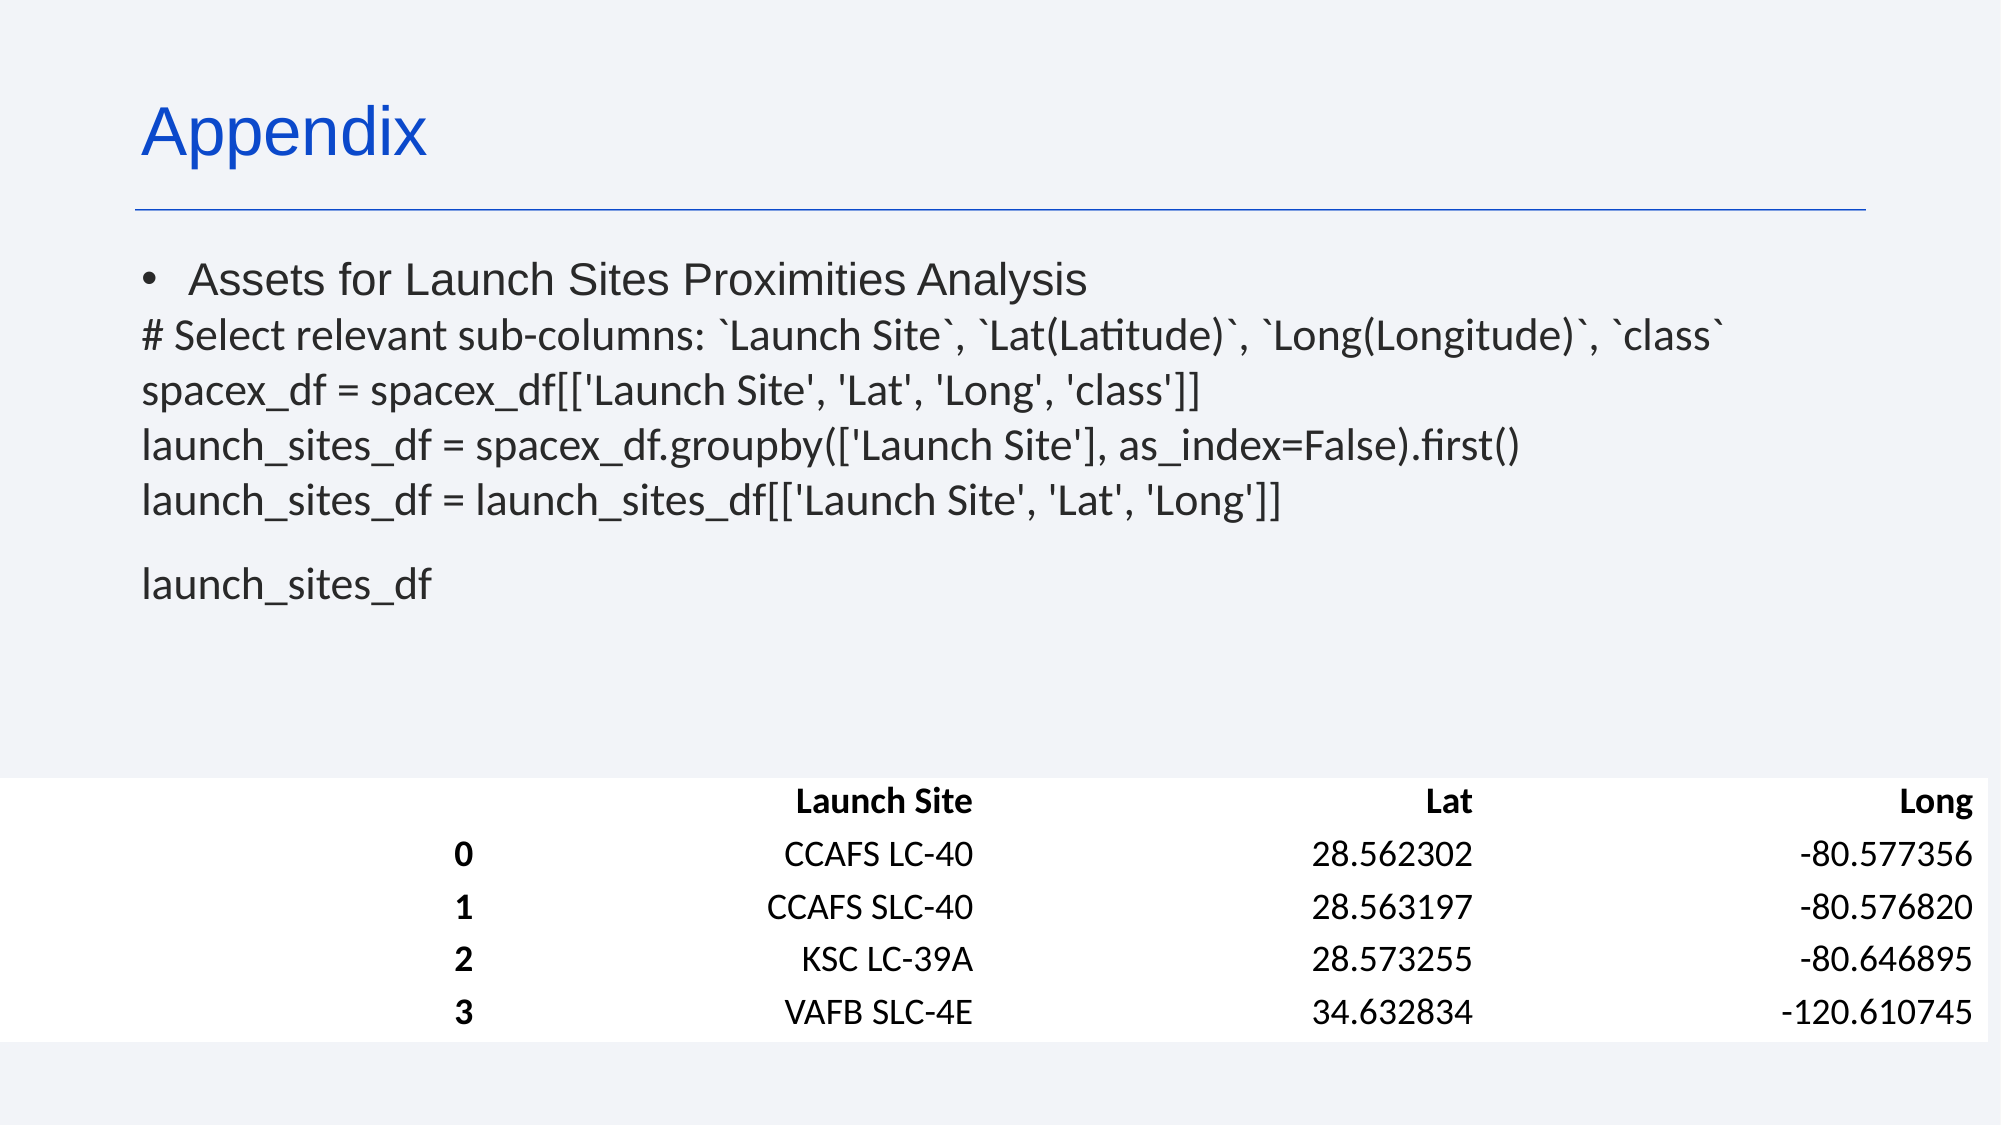

Appendix
Assets for Launch Sites Proximities Analysis
# Select relevant sub-columns: `Launch Site`, `Lat(Latitude)`, `Long(Longitude)`, `class`
spacex_df = spacex_df[['Launch Site', 'Lat', 'Long', 'class']]
launch_sites_df = spacex_df.groupby(['Launch Site'], as_index=False).first()
launch_sites_df = launch_sites_df[['Launch Site', 'Lat', 'Long']]
launch_sites_df

|  | Launch Site | Lat | Long |
| --- | --- | --- | --- |
| 0 | CCAFS LC-40 | 28.562302 | -80.577356 |
| 1 | CCAFS SLC-40 | 28.563197 | -80.576820 |
| 2 | KSC LC-39A | 28.573255 | -80.646895 |
| 3 | VAFB SLC-4E | 34.632834 | -120.610745 |
49